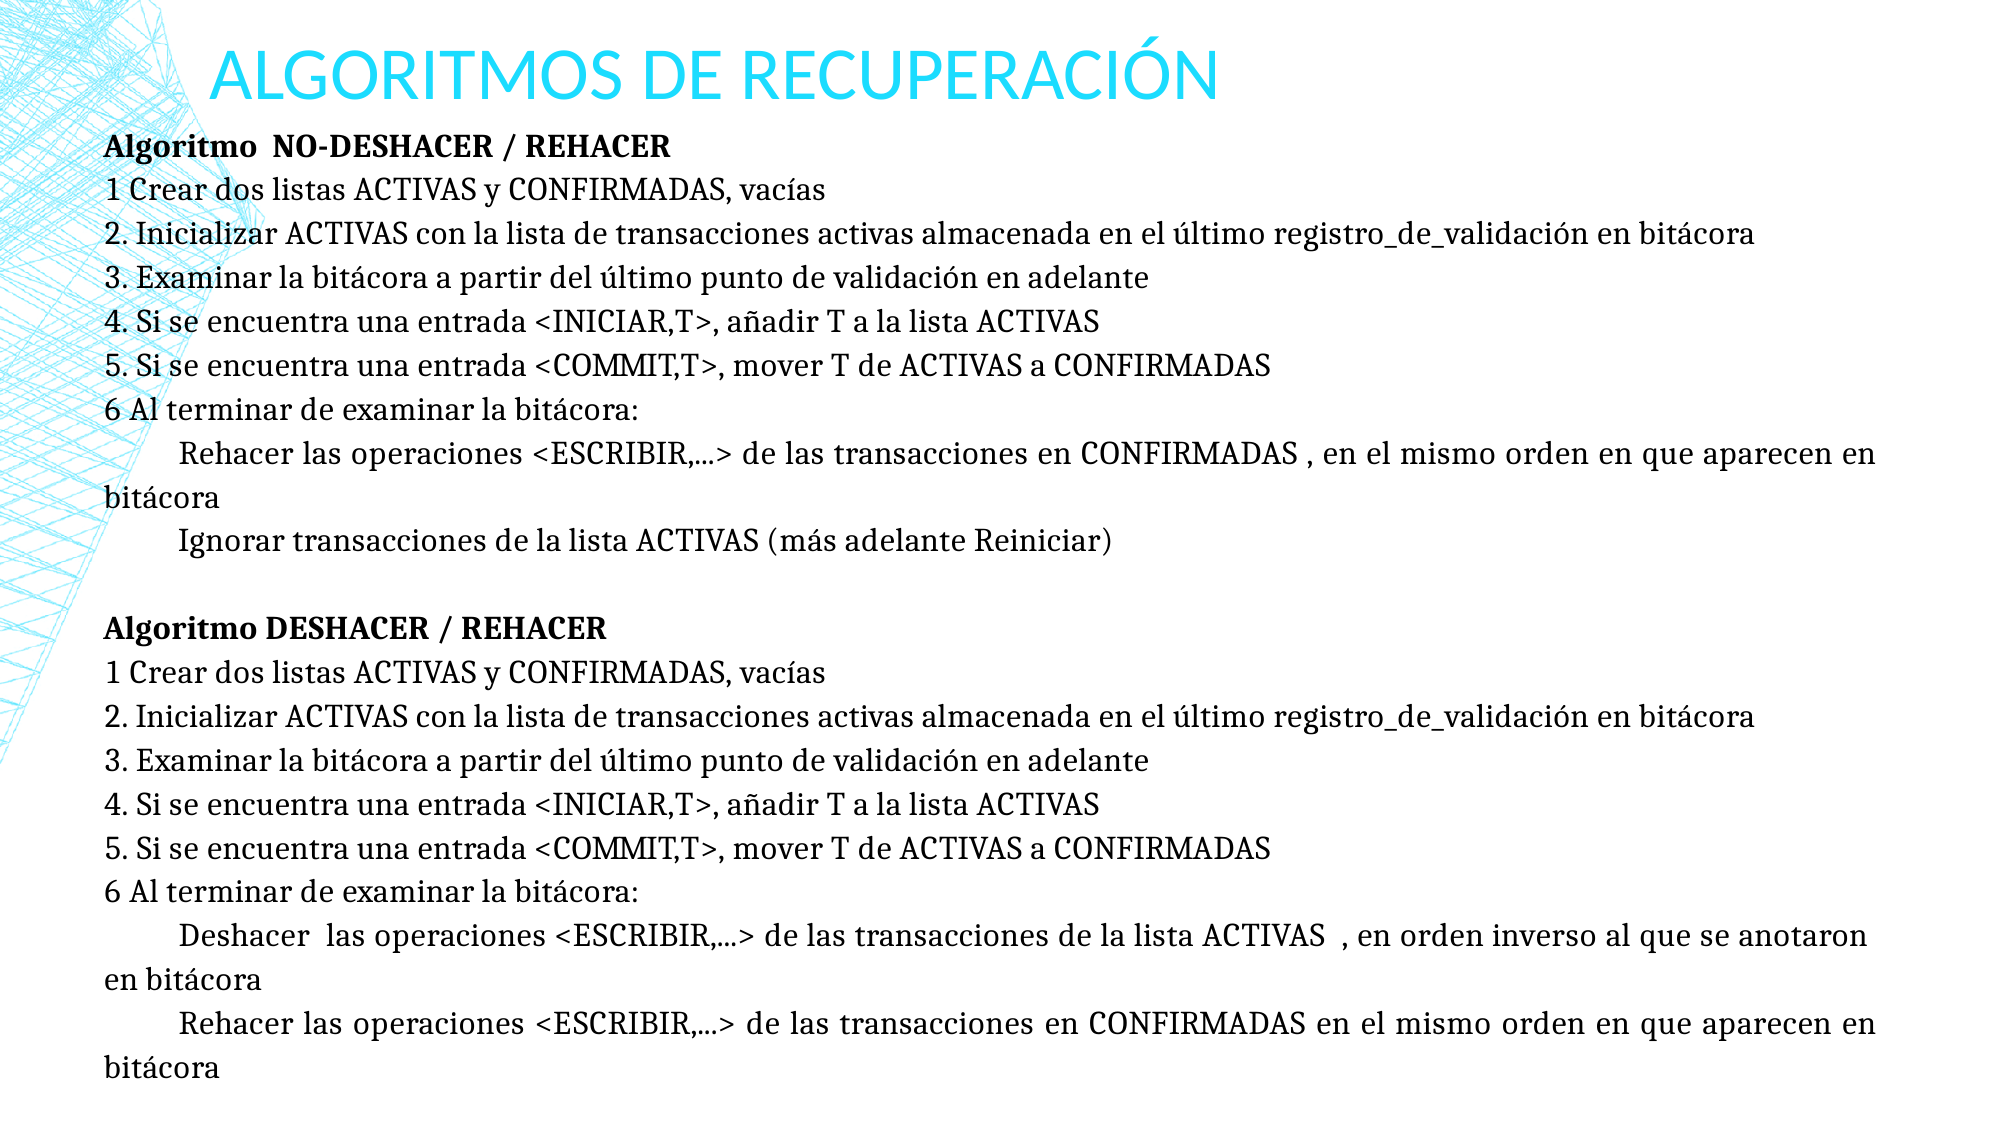

# ALGORITMOS DE RECUPERACIÓN
Algoritmo  NO-DESHACER / REHACER
1 Crear dos listas ACTIVAS y CONFIRMADAS, vacías
2. Inicializar ACTIVAS con la lista de transacciones activas almacenada en el último registro_de_validación en bitácora
3. Examinar la bitácora a partir del último punto de validación en adelante
4. Si se encuentra una entrada <INICIAR,T>, añadir T a la lista ACTIVAS
5. Si se encuentra una entrada <COMMIT,T>, mover T de ACTIVAS a CONFIRMADAS
6 Al terminar de examinar la bitácora:
Rehacer las operaciones <ESCRIBIR,...> de las transacciones en CONFIRMADAS , en el mismo orden en que aparecen en bitácora
Ignorar transacciones de la lista ACTIVAS (más adelante Reiniciar)

Algoritmo DESHACER / REHACER
1 Crear dos listas ACTIVAS y CONFIRMADAS, vacías
2. Inicializar ACTIVAS con la lista de transacciones activas almacenada en el último registro_de_validación en bitácora
3. Examinar la bitácora a partir del último punto de validación en adelante
4. Si se encuentra una entrada <INICIAR,T>, añadir T a la lista ACTIVAS
5. Si se encuentra una entrada <COMMIT,T>, mover T de ACTIVAS a CONFIRMADAS
6 Al terminar de examinar la bitácora:
Deshacer  las operaciones <ESCRIBIR,...> de las transacciones de la lista ACTIVAS  , en orden inverso al que se anotaron  en bitácora
Rehacer las operaciones <ESCRIBIR,...> de las transacciones en CONFIRMADAS en el mismo orden en que aparecen en bitácora